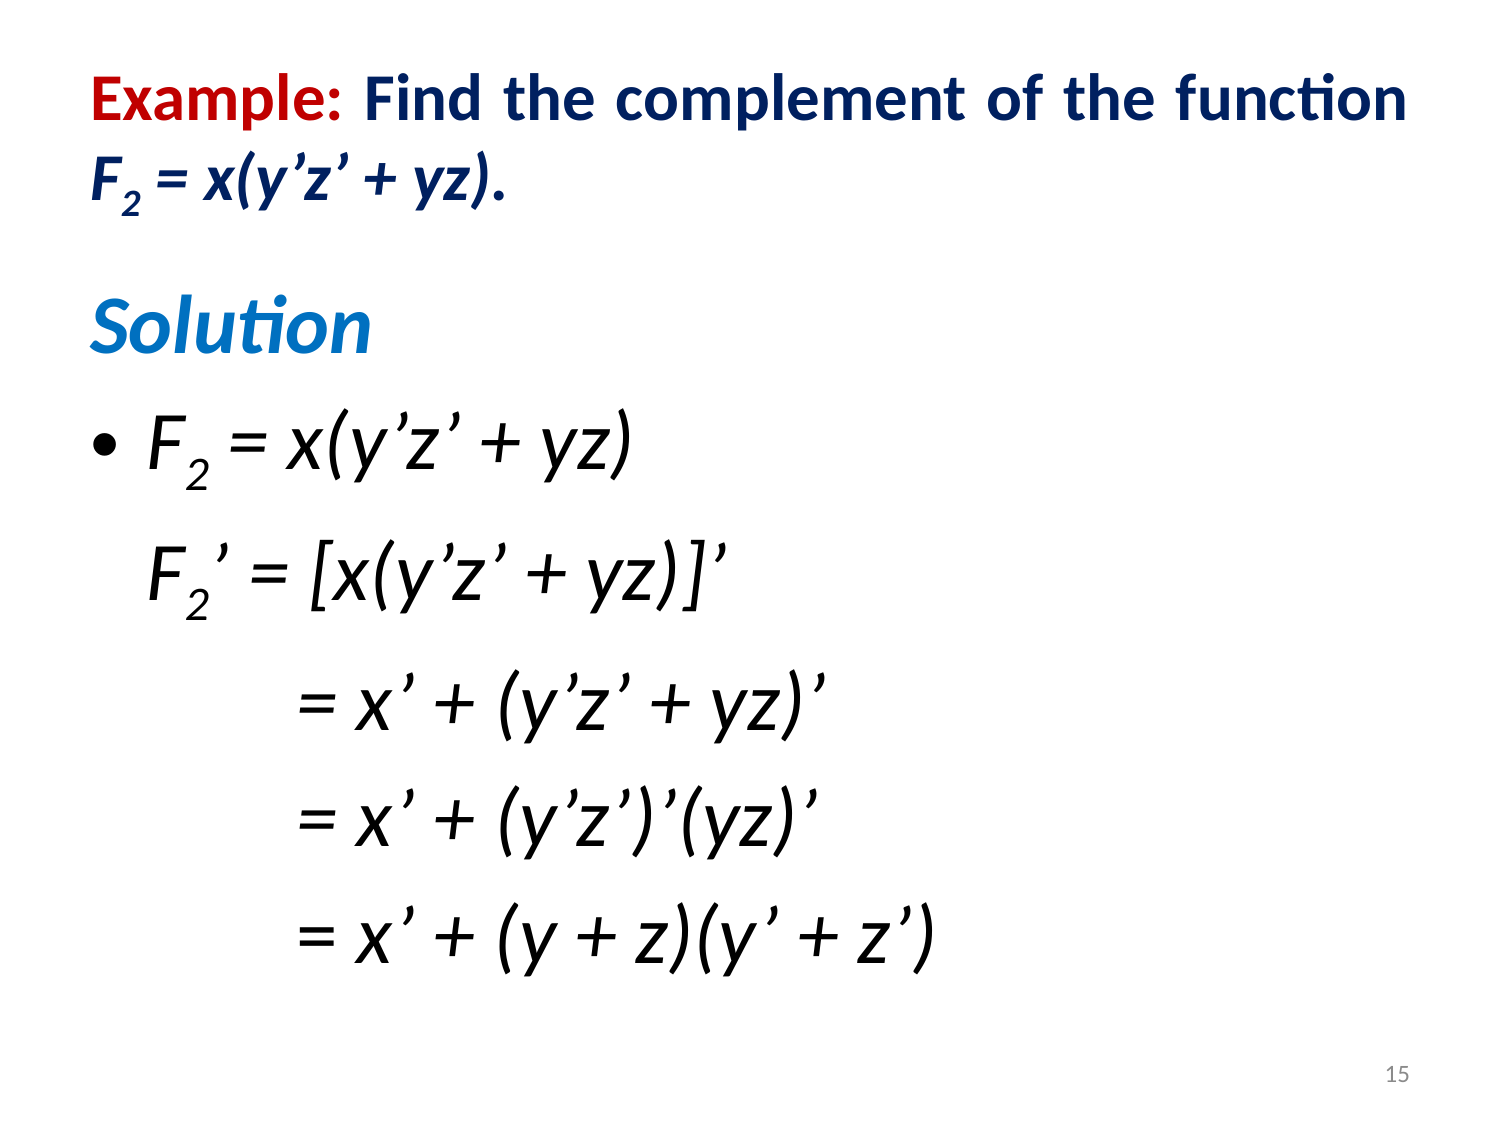

# Example: Find the complement of the function F2 = x(y’z’ + yz).
Solution
F2 = x(y’z’ + yz)
	F2’ = [x(y’z’ + yz)]’
		= x’ + (y’z’ + yz)’
		= x’ + (y’z’)’(yz)’
		= x’ + (y + z)(y’ + z’)
15